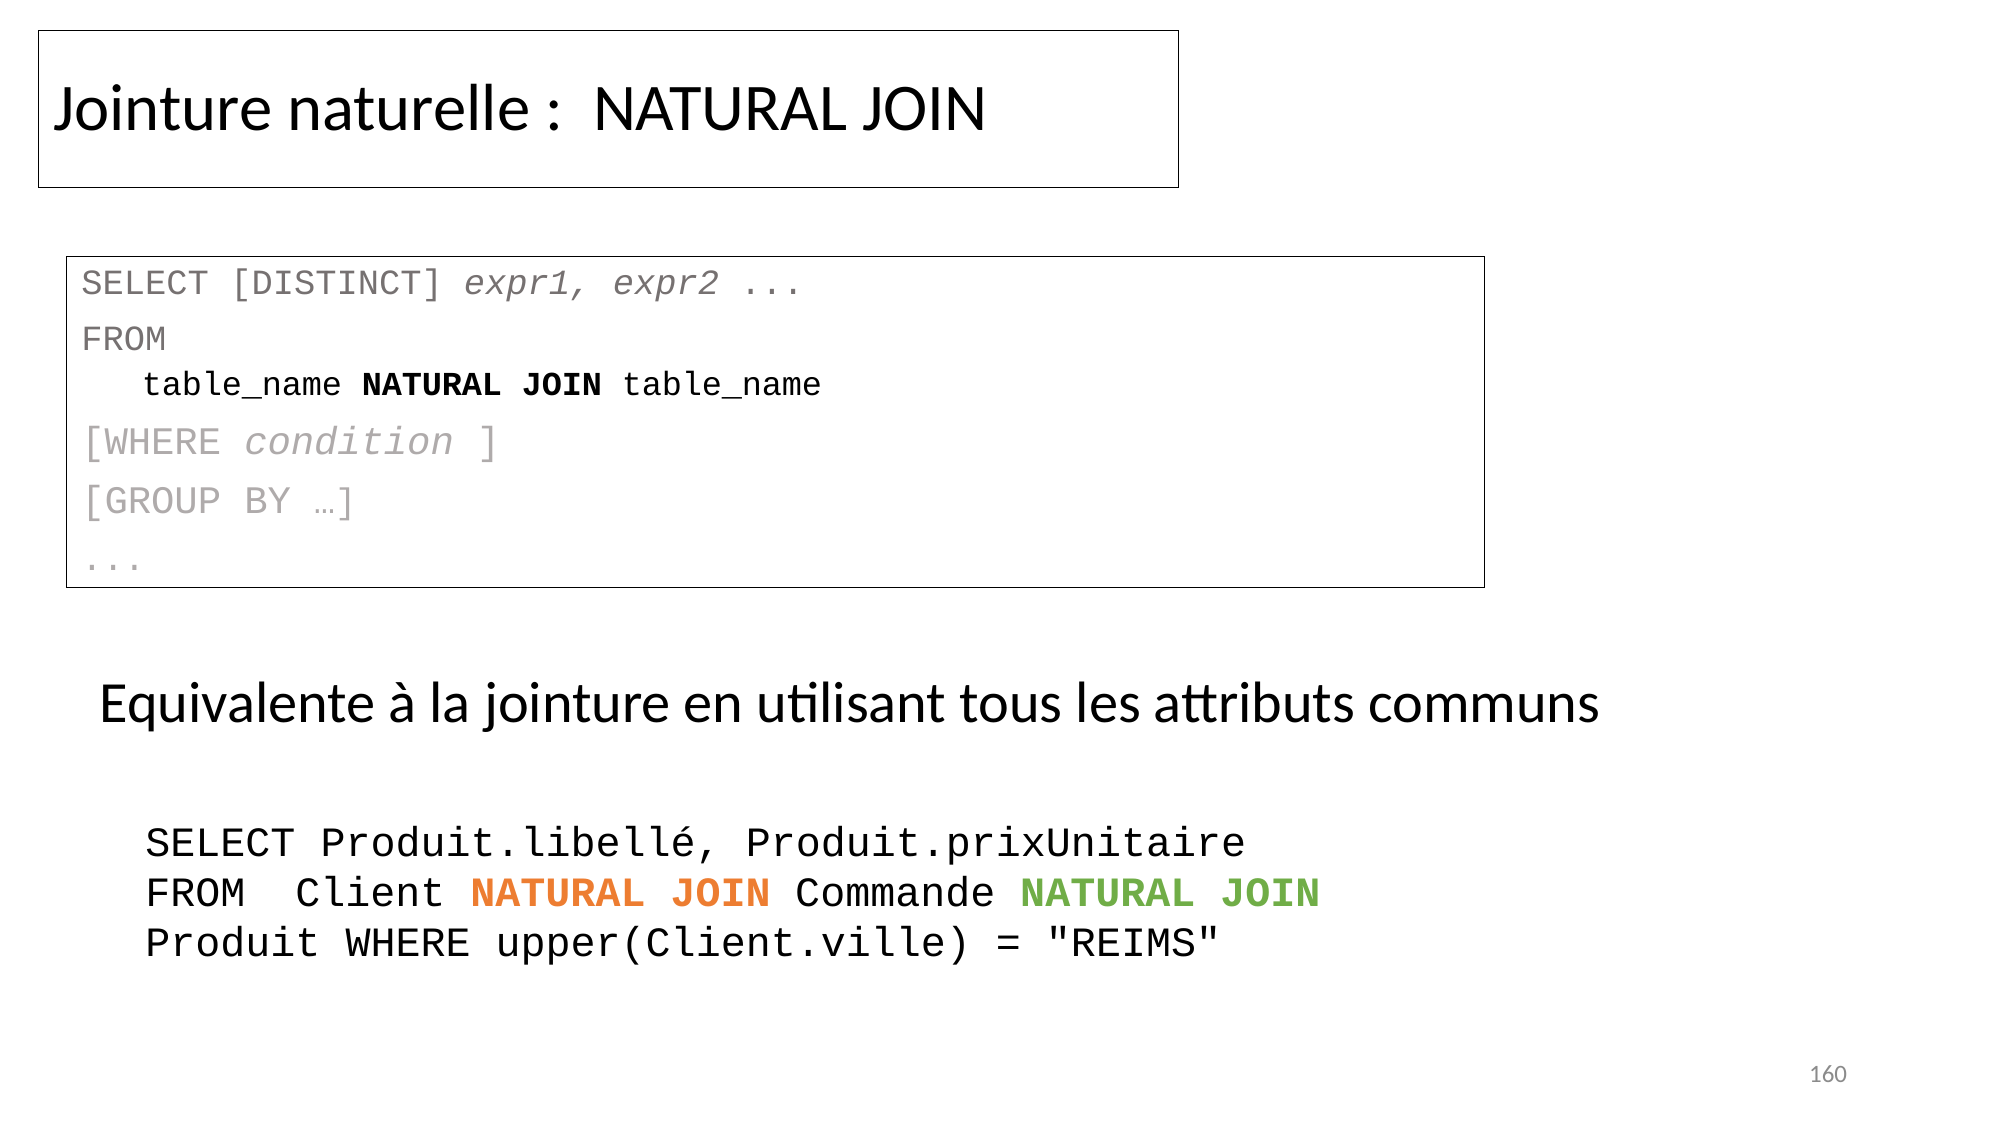

# Jointure naturelle :  NATURAL JOIN
SELECT [DISTINCT] expr1, expr2 ...
FROM
table_name NATURAL JOIN table_name
[WHERE condition ]
[GROUP BY …]
...

Equivalente à la jointure en utilisant tous les attributs communs
SELECT Produit.libellé, Produit.prixUnitaire
FROM	Client NATURAL JOIN Commande NATURAL JOIN Produit WHERE upper(Client.ville) = "REIMS"
160